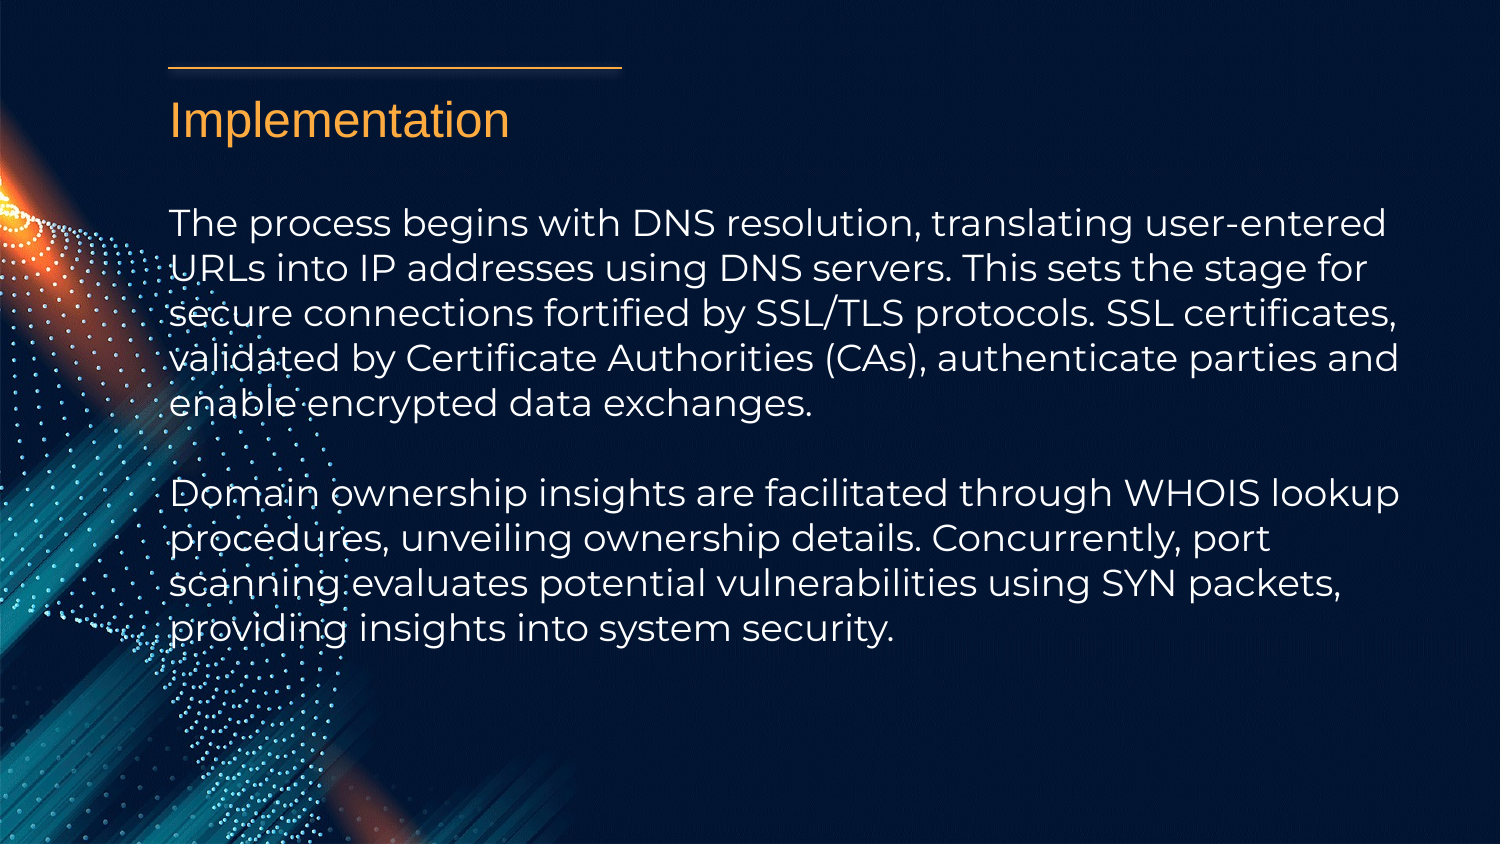

# Implementation
The process begins with DNS resolution, translating user-entered URLs into IP addresses using DNS servers. This sets the stage for secure connections fortified by SSL/TLS protocols. SSL certificates, validated by Certificate Authorities (CAs), authenticate parties and enable encrypted data exchanges.

Domain ownership insights are facilitated through WHOIS lookup procedures, unveiling ownership details. Concurrently, port scanning evaluates potential vulnerabilities using SYN packets, providing insights into system security.